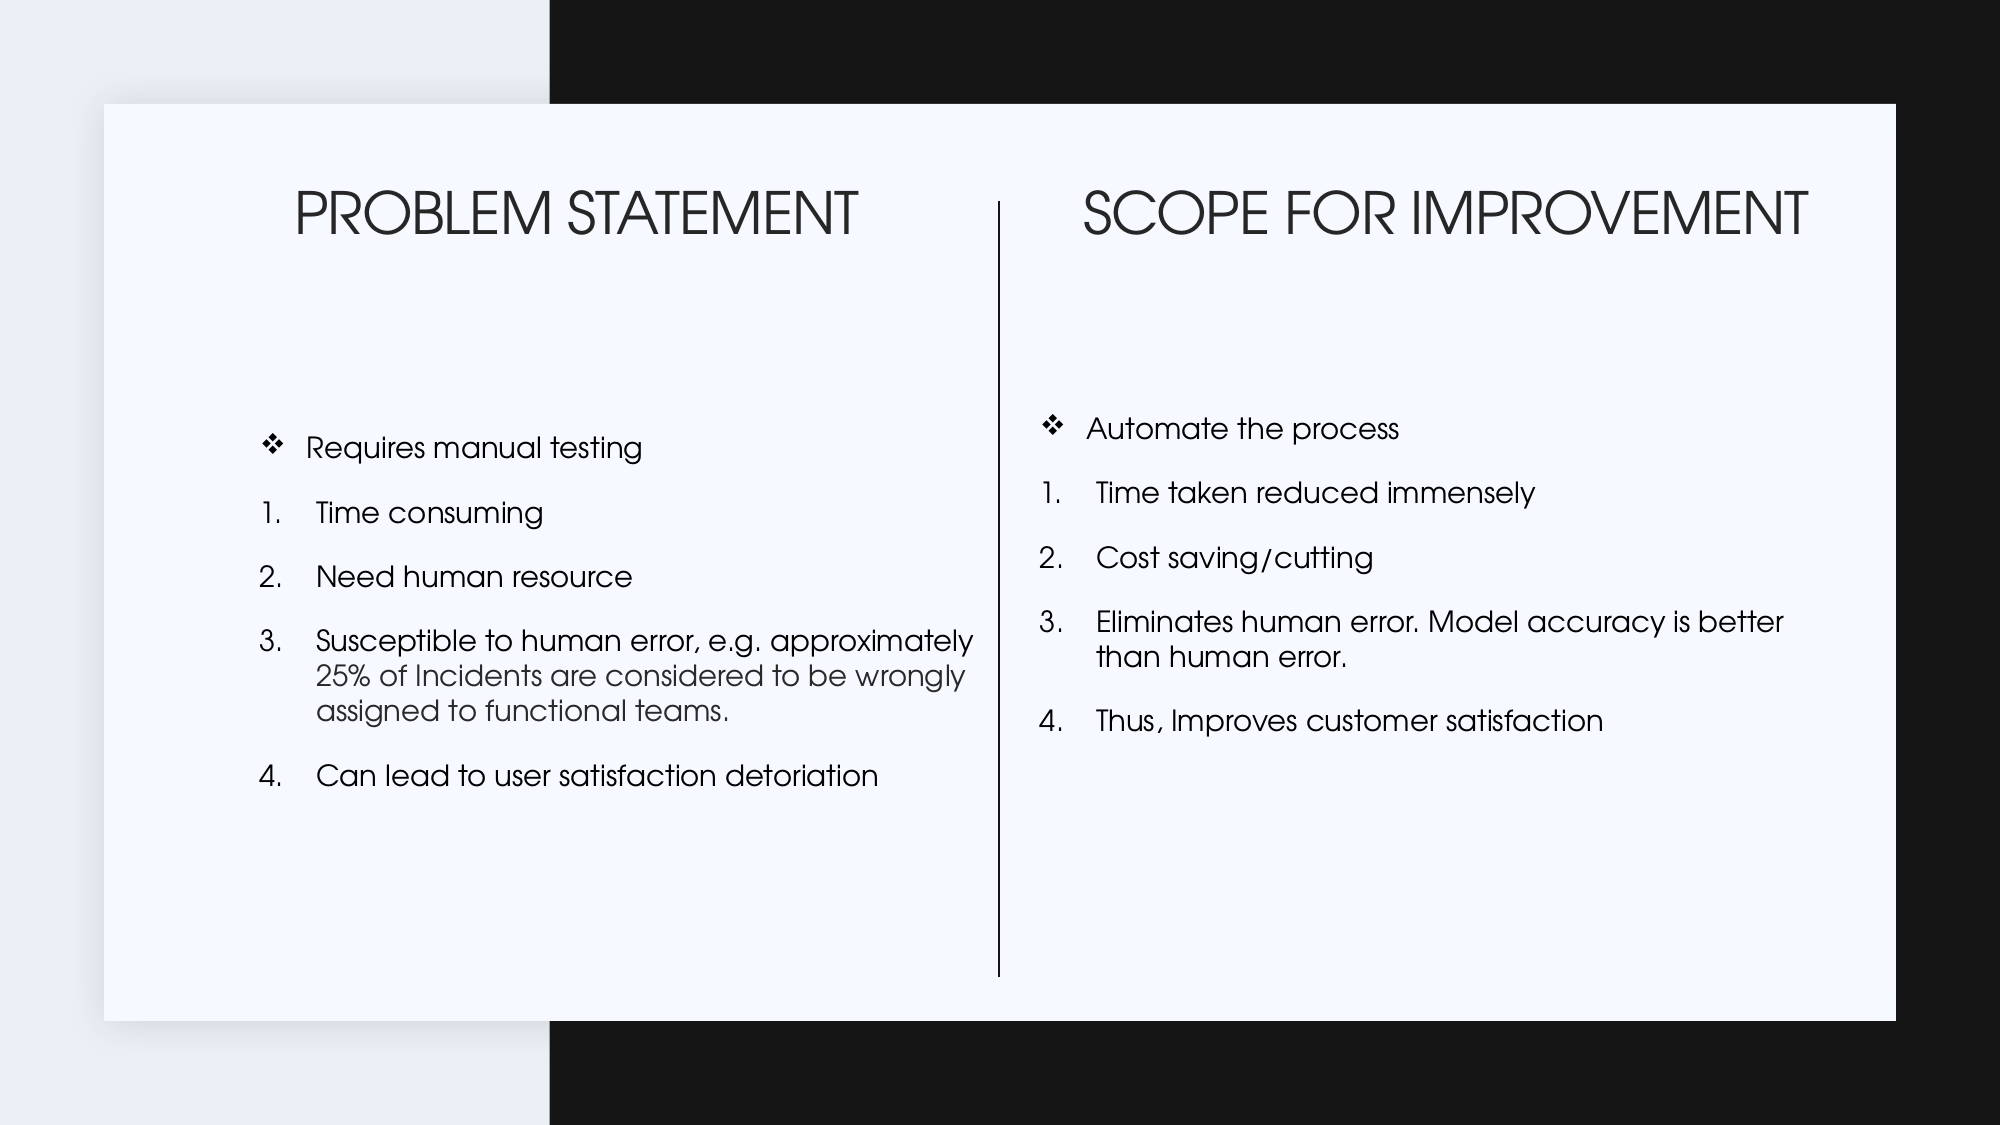

Problem Statement
Scope for improvement
Automate the process
Time taken reduced immensely
Cost saving/cutting
Eliminates human error. Model accuracy is better than human error.
Thus, Improves customer satisfaction
Requires manual testing
Time consuming
Need human resource
Susceptible to human error, e.g. approximately 25% of Incidents are considered to be wrongly assigned to functional teams.
Can lead to user satisfaction detoriation